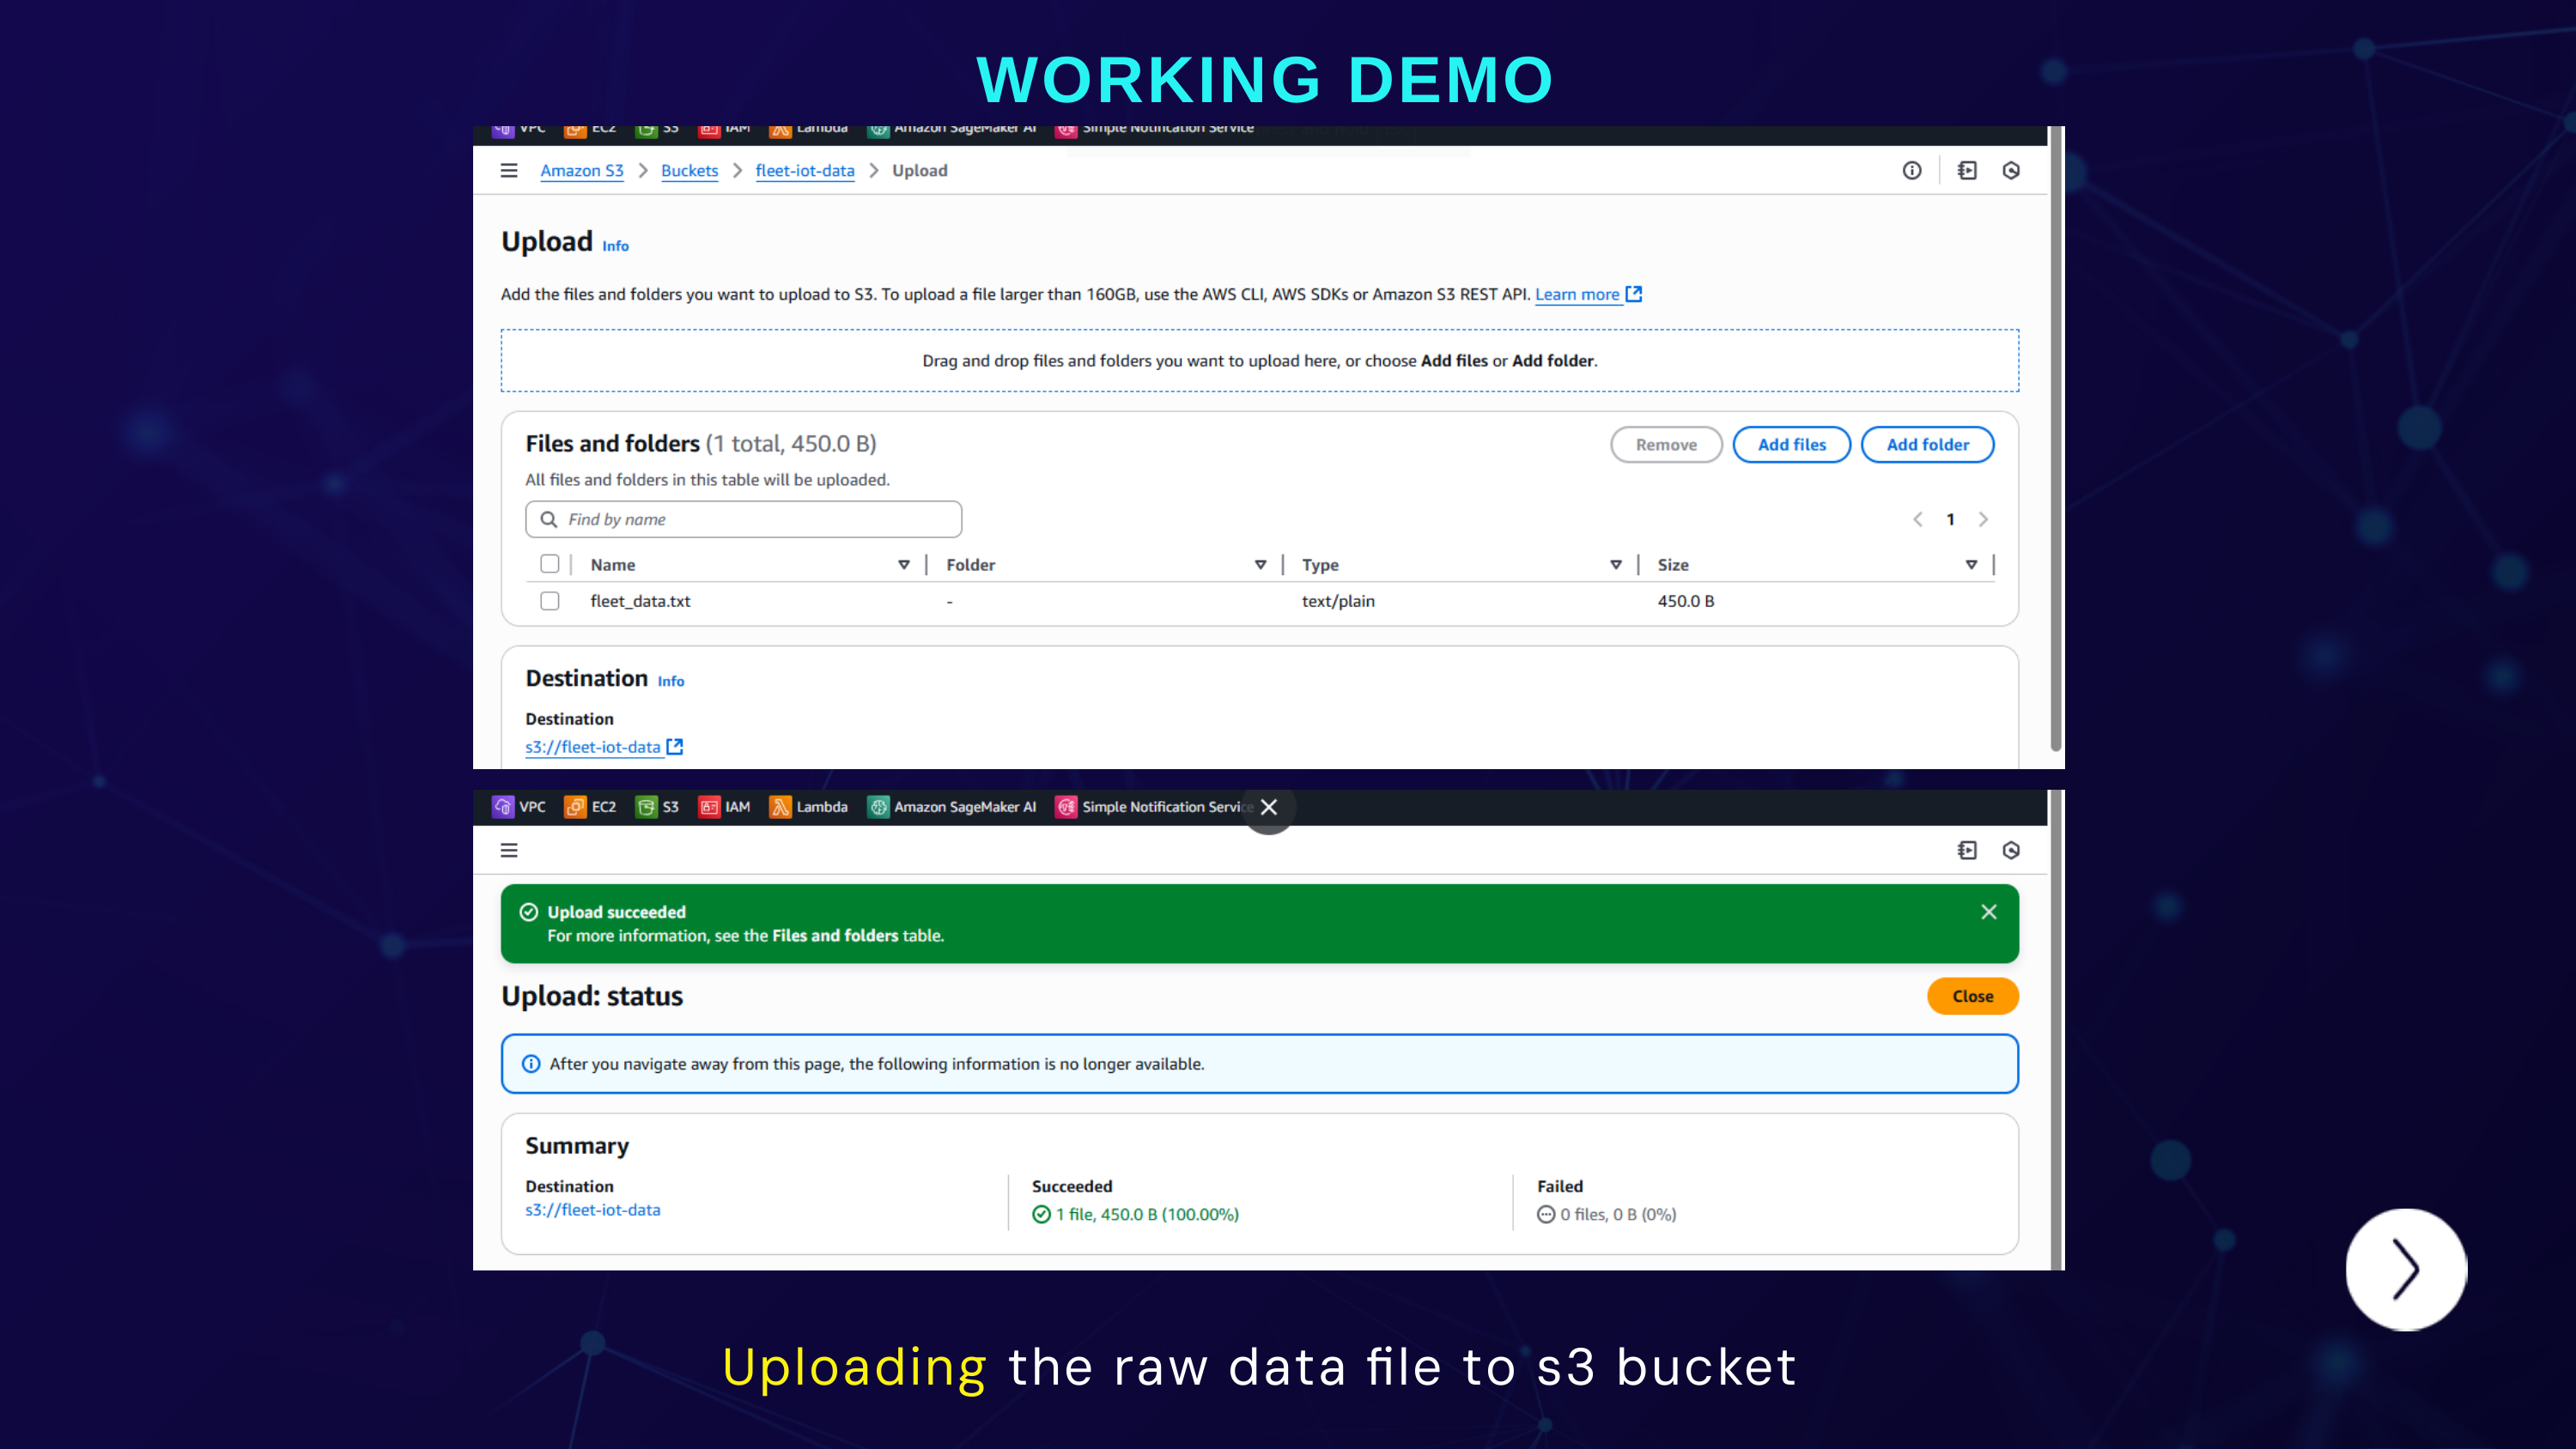

WORKING DEMO

Uploading the raw data file to s3 bucket